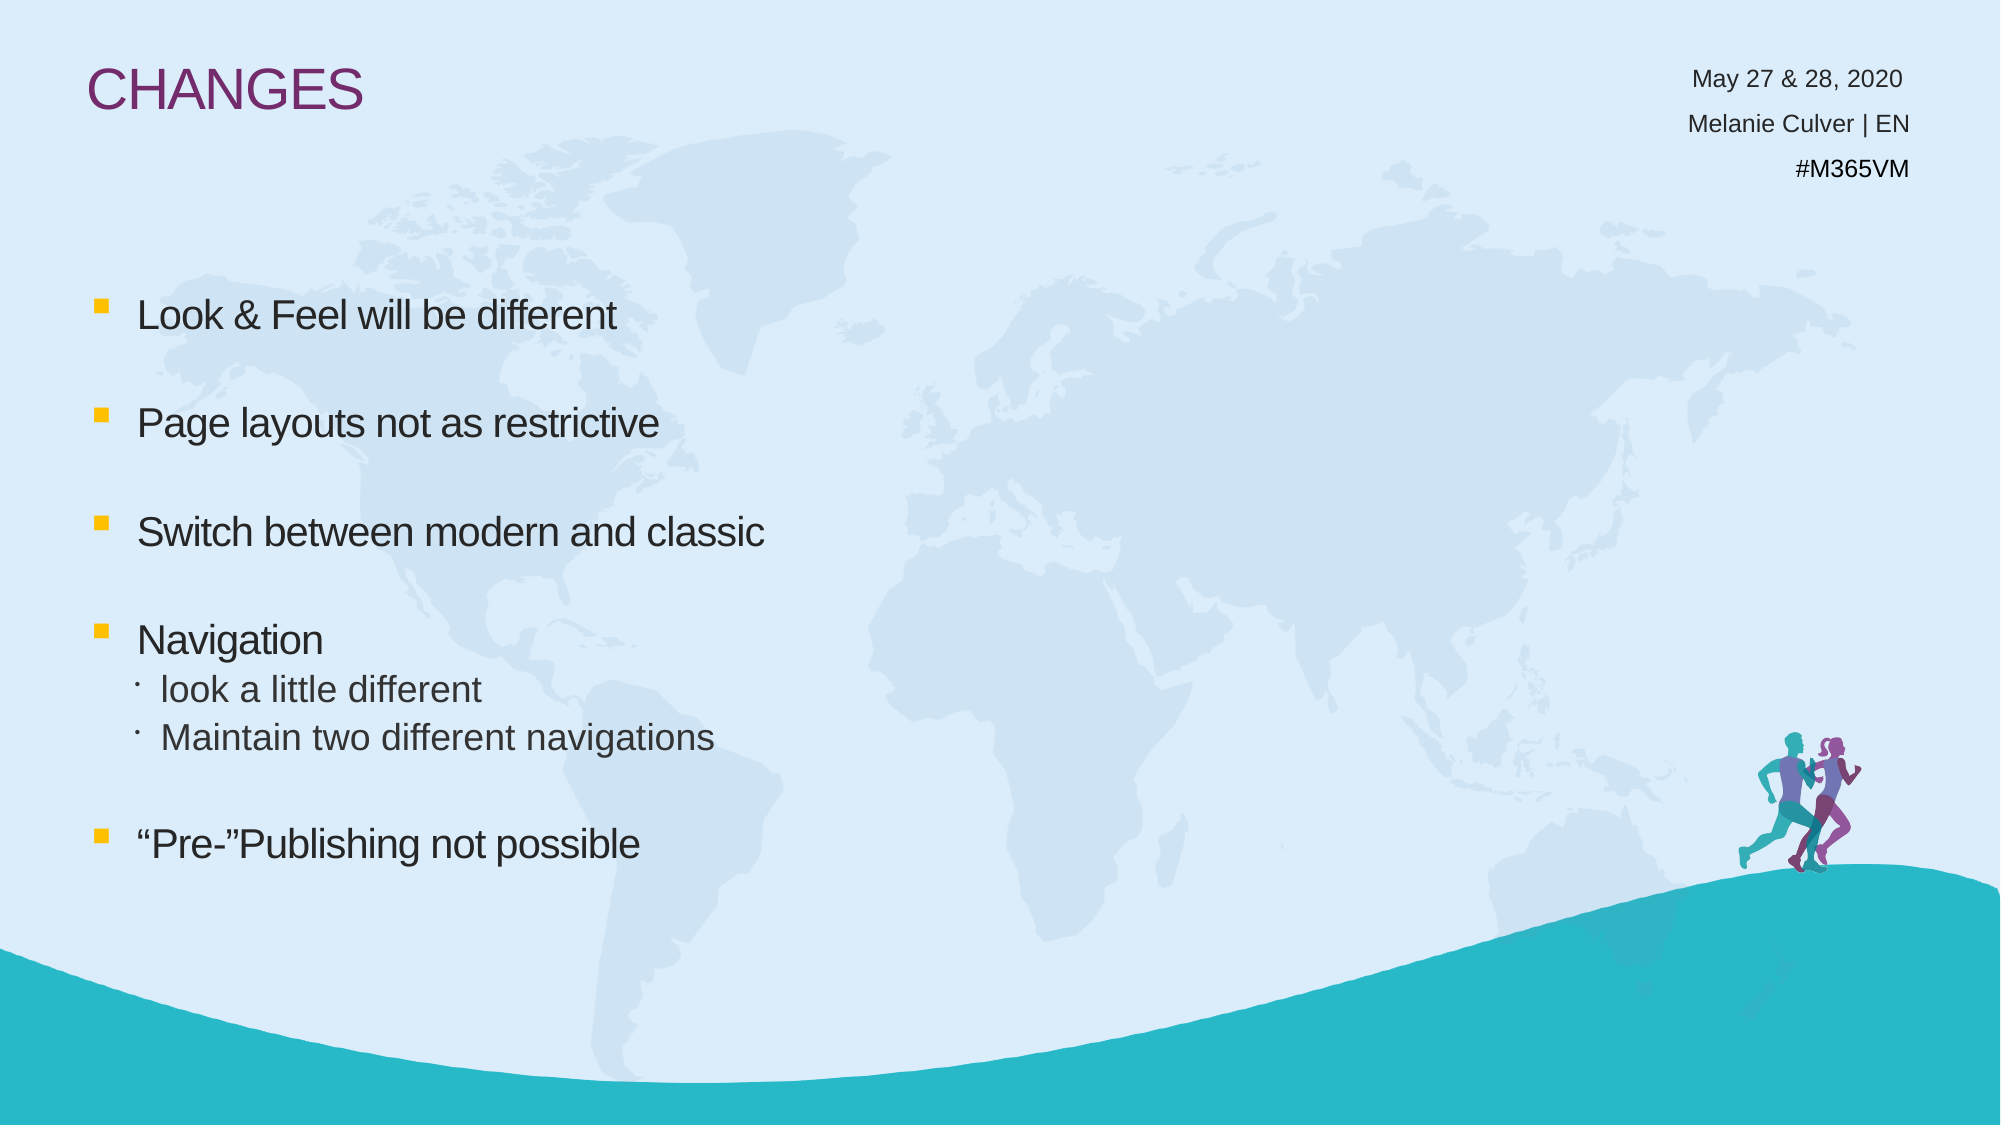

# Changes
Look & Feel will be different
Page layouts not as restrictive
Switch between modern and classic
Navigation
look a little different
Maintain two different navigations
“Pre-”Publishing not possible